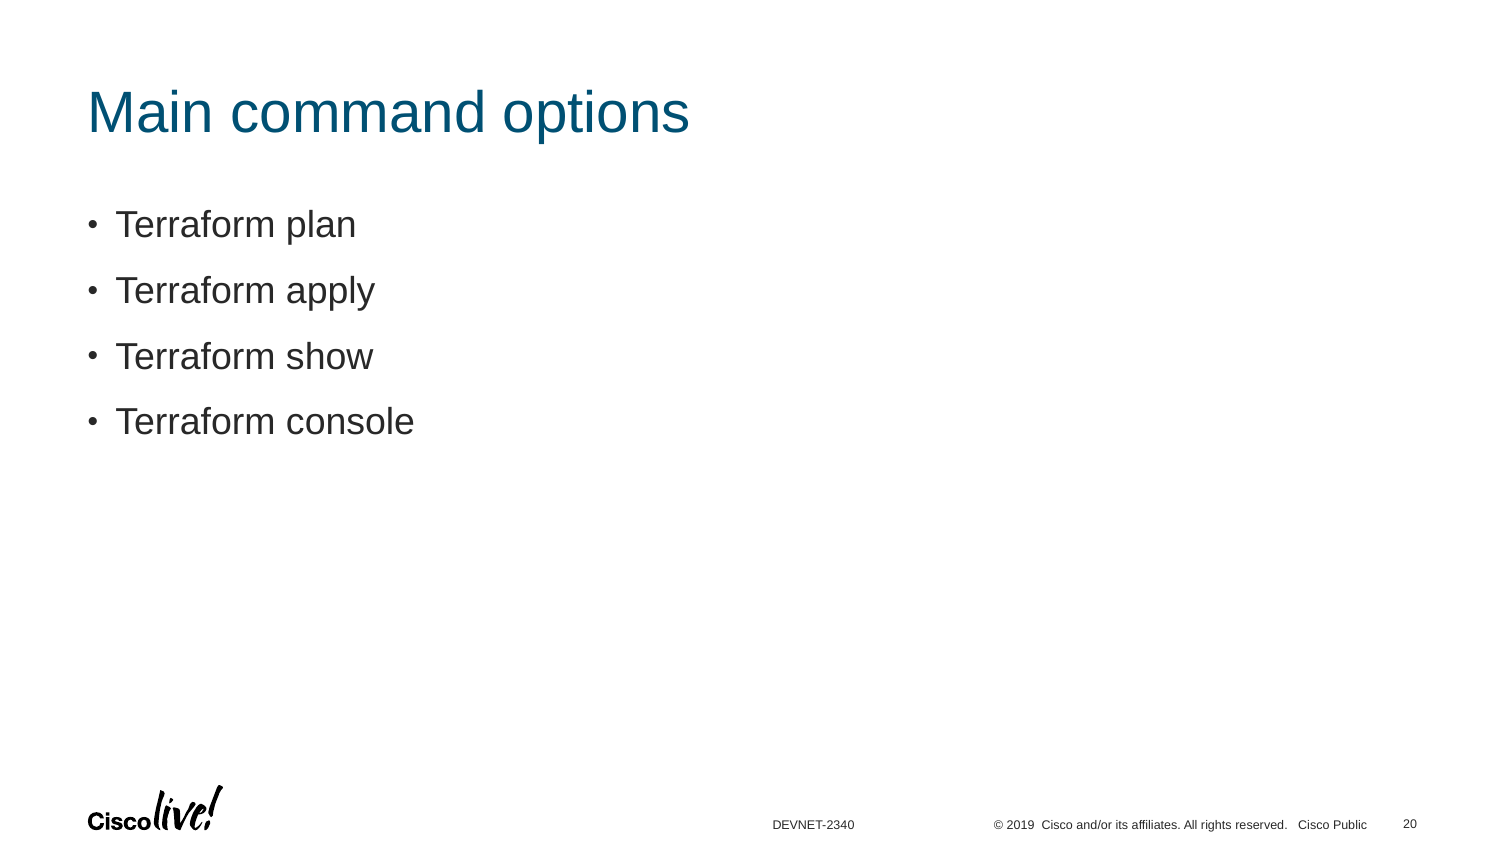

# Main command options
Terraform plan
Terraform apply
Terraform show
Terraform console
20
DEVNET-2340